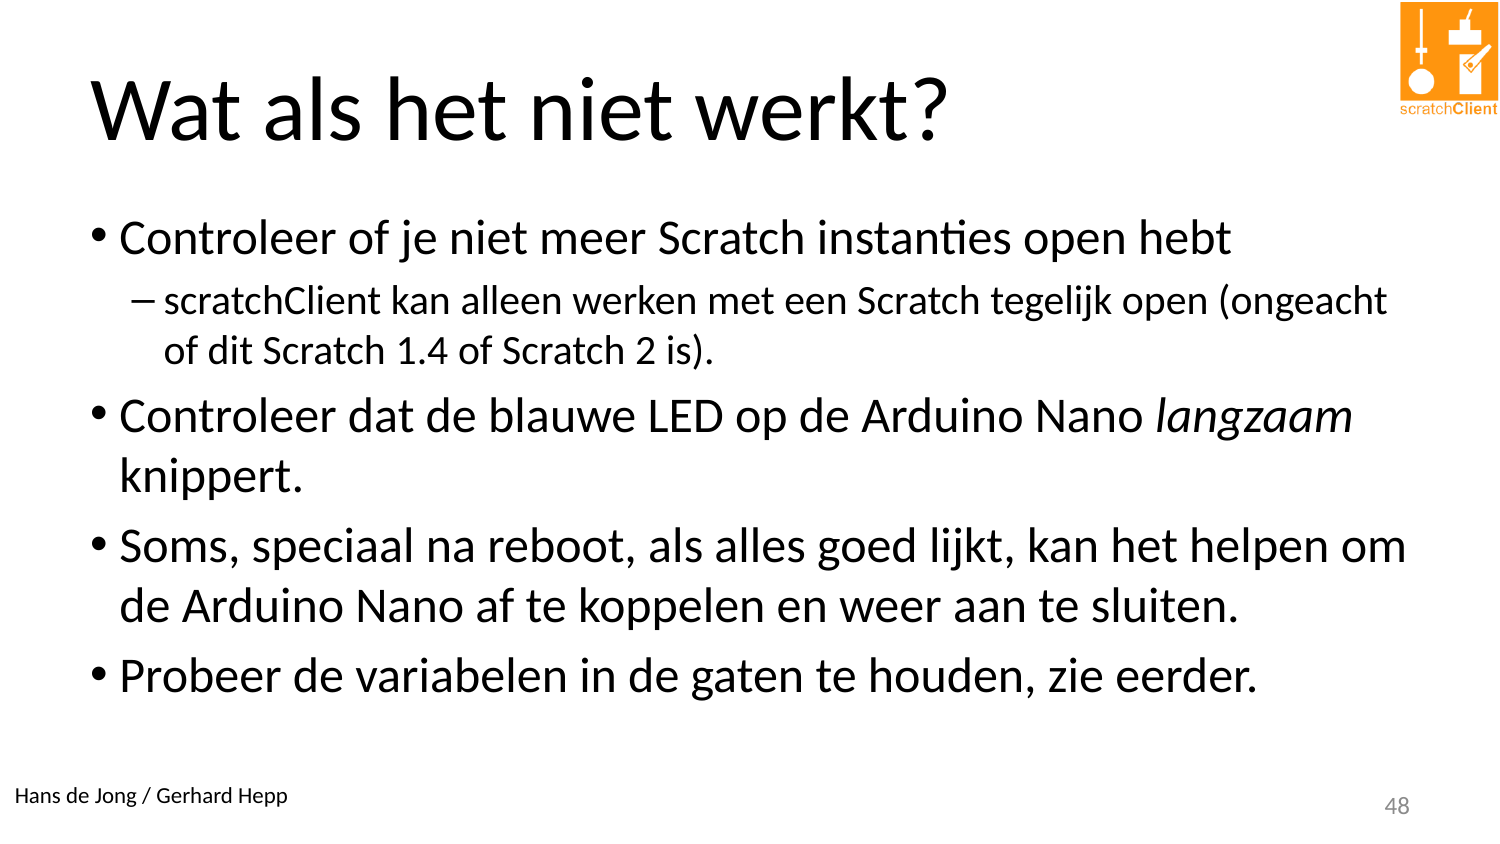

# Wat als het niet werkt?
Controleer of je niet meer Scratch instanties open hebt
scratchClient kan alleen werken met een Scratch tegelijk open (ongeacht of dit Scratch 1.4 of Scratch 2 is).
Controleer dat de blauwe LED op de Arduino Nano langzaam knippert.
Soms, speciaal na reboot, als alles goed lijkt, kan het helpen om de Arduino Nano af te koppelen en weer aan te sluiten.
Probeer de variabelen in de gaten te houden, zie eerder.
48